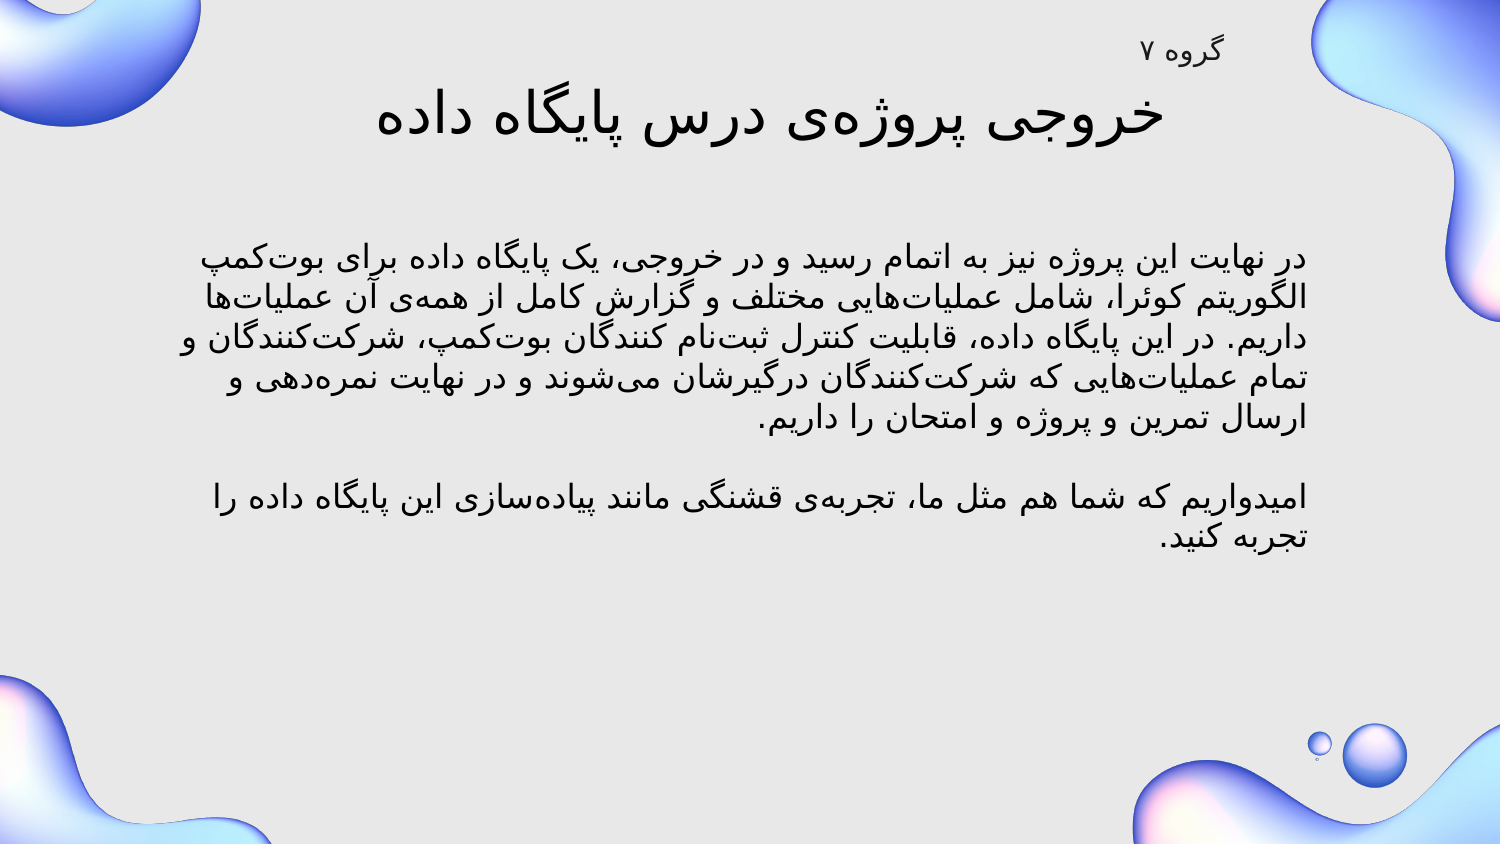

گروه ۷
خروجی پروژه‌ی درس پایگاه داده
در نهایت این پروژه نیز به اتمام رسید و در خروجی، یک پایگاه داده برای بوت‌کمپ الگوریتم کوئرا، شامل عملیات‌هایی مختلف و گزارش کامل از همه‌ی آن عملیات‌ها داریم. در این پایگاه داده، قابلیت کنترل ثبت‌نام کنندگان بوت‌کمپ، شرکت‌کنندگان و تمام عملیات‌هایی که شرکت‌کنندگان درگیرشان می‌شوند و در نهایت نمره‌دهی و ارسال تمرین و پروژه و امتحان را داریم.

امیدواریم که شما هم مثل ما، تجربه‌ی قشنگی مانند پیاده‌سازی این پایگاه داده را تجربه کنید.